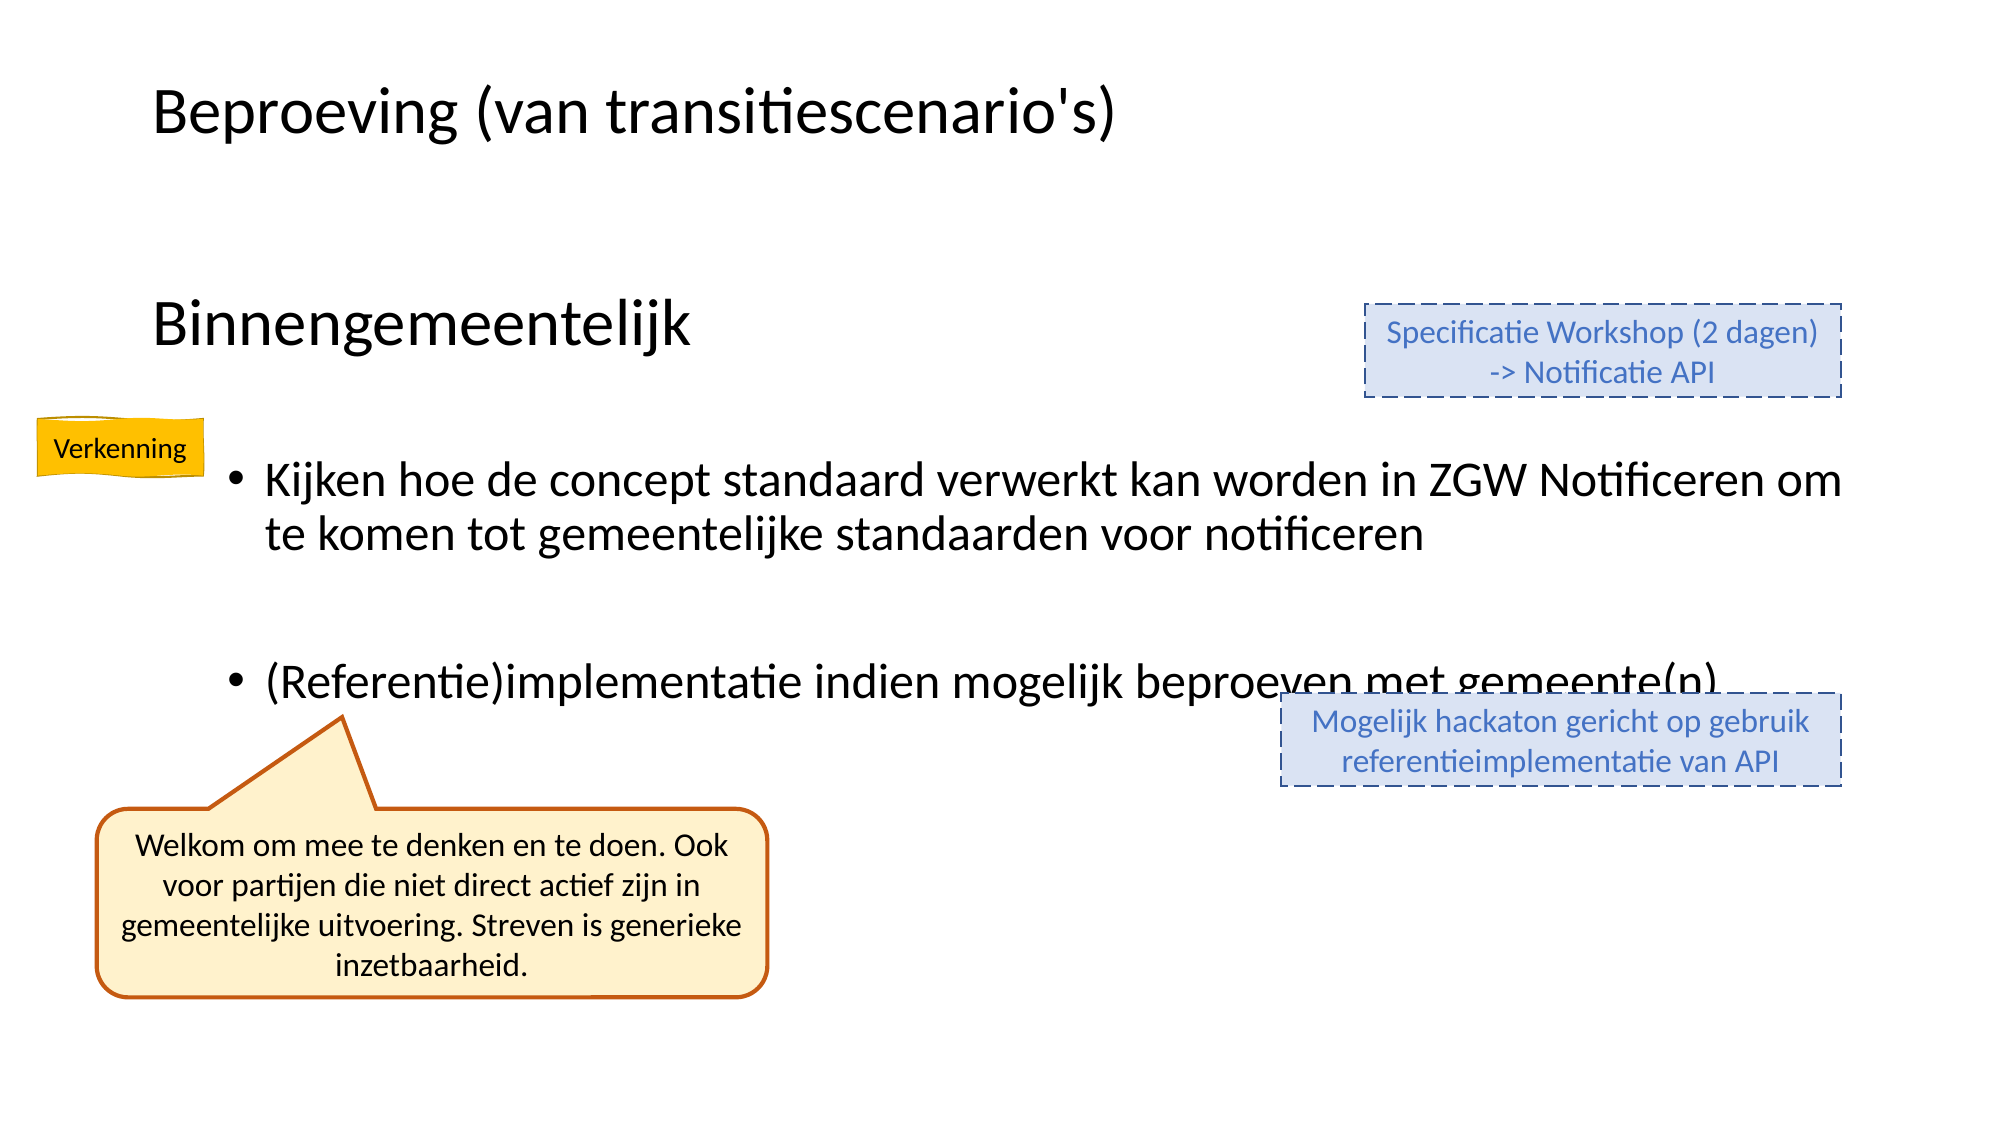

# Beproeving (van transitiescenario's)

Binnengemeentelijk

Kijken hoe de concept standaard verwerkt kan worden in ZGW Notificeren om te komen tot gemeentelijke standaarden voor notificeren

(Referentie)implementatie indien mogelijk beproeven met gemeente(n)

Specificatie Workshop (2 dagen) -> Notificatie API
Verkenning
Mogelijk hackaton gericht op gebruik referentieimplementatie van API
Welkom om mee te denken en te doen. Ook voor partijen die niet direct actief zijn in gemeentelijke uitvoering. Streven is generieke inzetbaarheid.